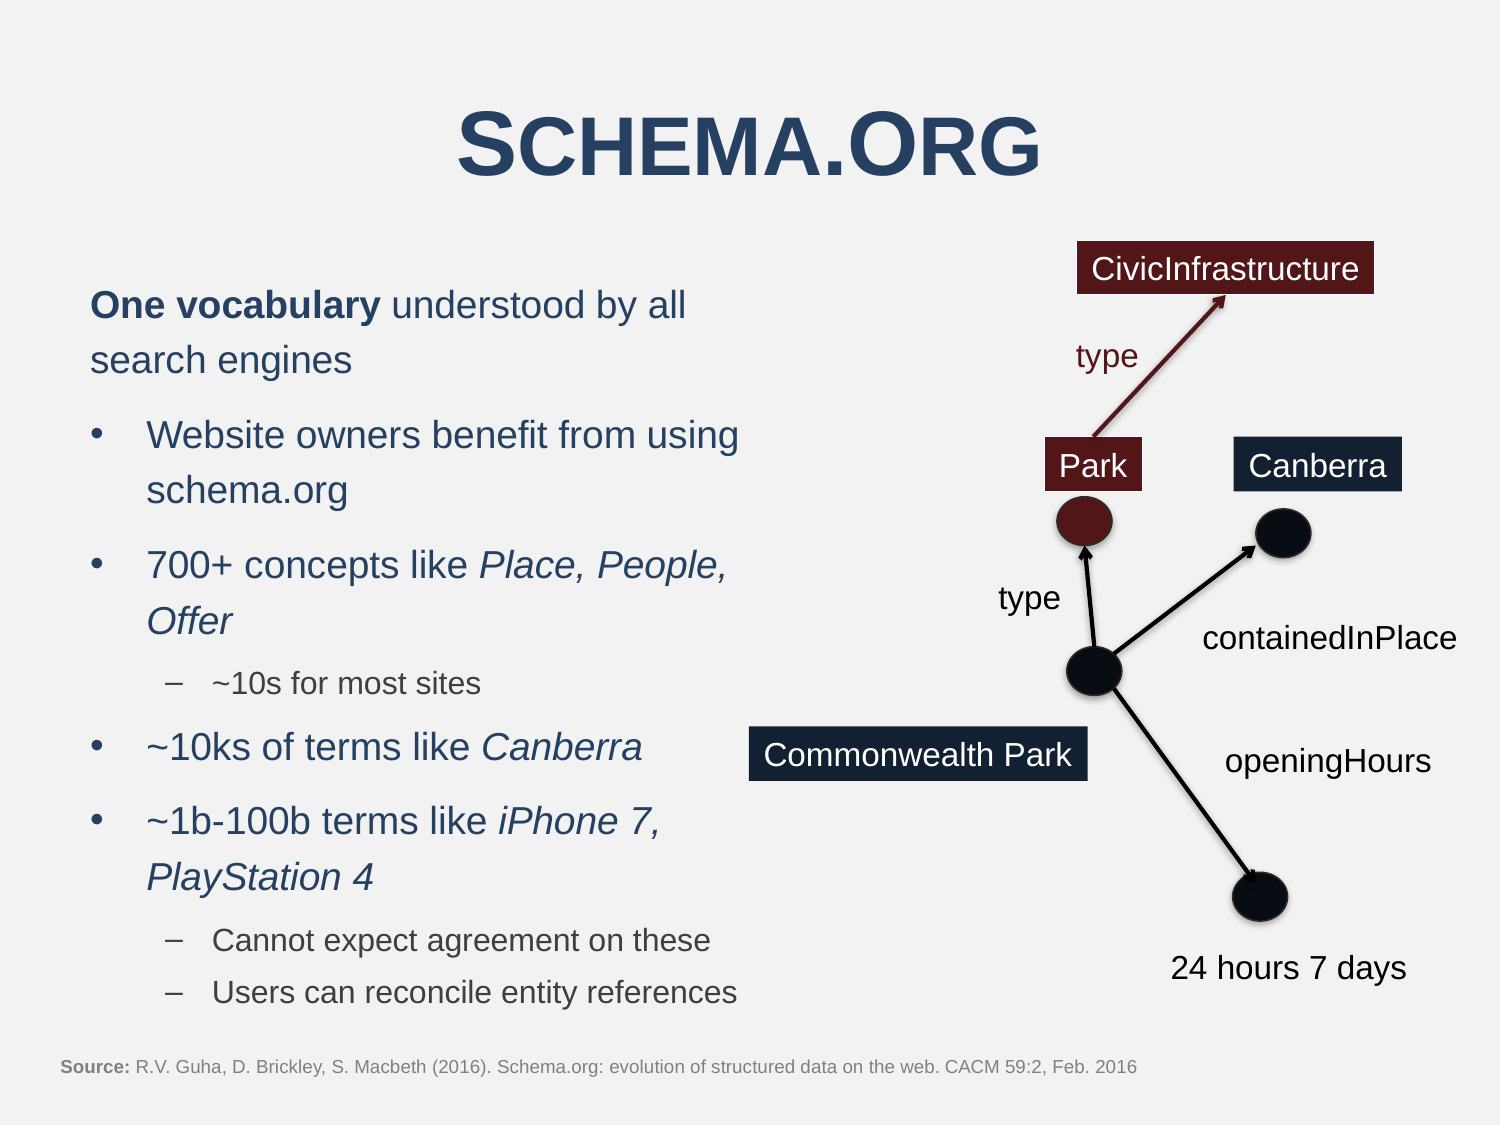

# SCHEMA.ORG
CivicInfrastructure
One vocabulary understood by all search engines
Website owners benefit from using schema.org
700+ concepts like Place, People, Offer
~10s for most sites
~10ks of terms like Canberra
~1b-100b terms like iPhone 7, PlayStation 4
Cannot expect agreement on these
Users can reconcile entity references
type
Park
Canberra

type
containedInPlace

Commonwealth Park
openingHours

24 hours 7 days
Source: R.V. Guha, D. Brickley, S. Macbeth (2016). Schema.org: evolution of structured data on the web. CACM 59:2, Feb. 2016